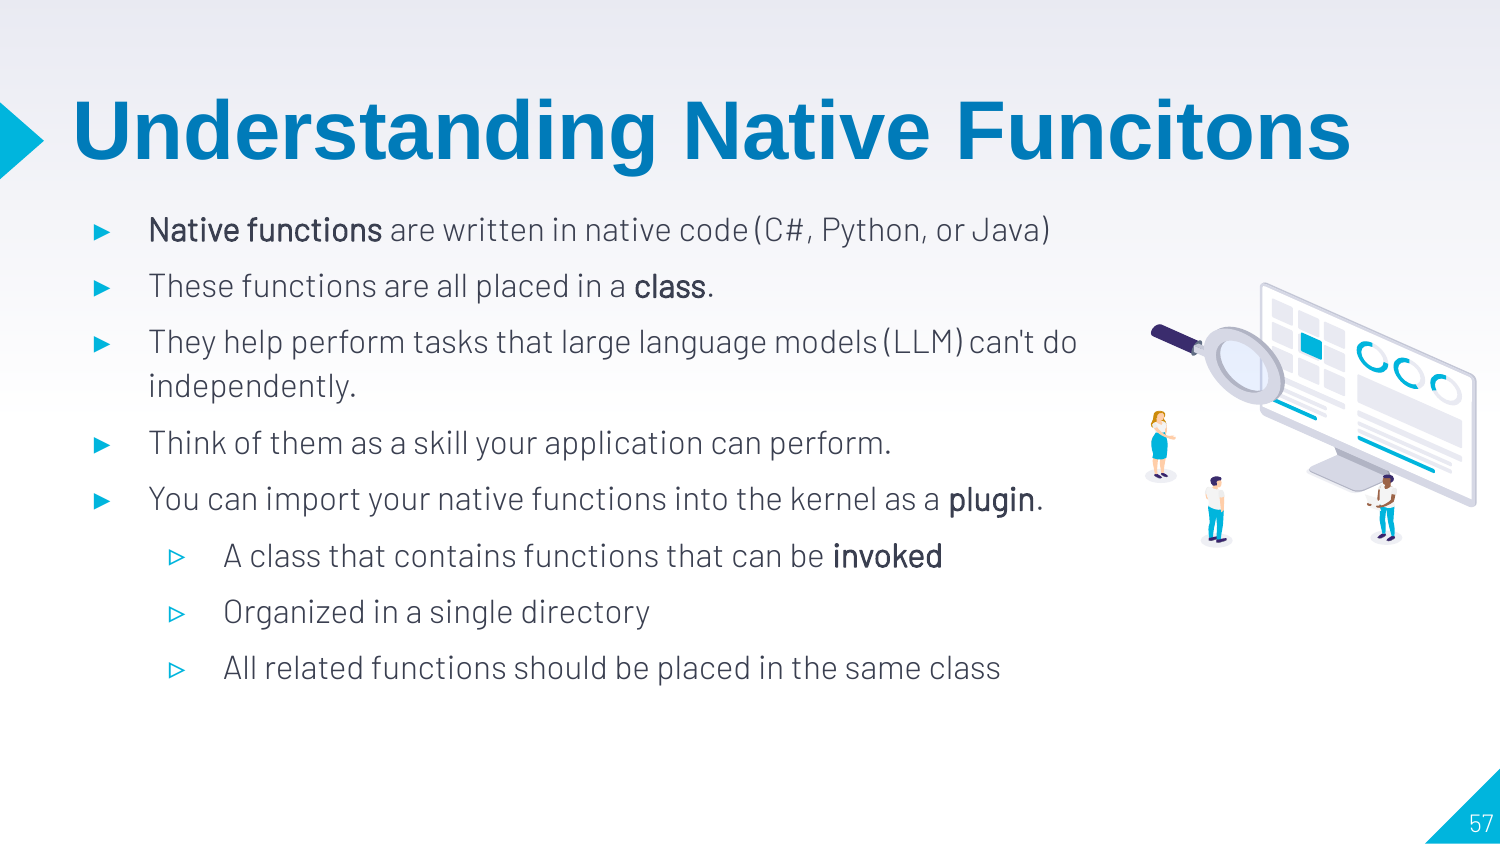

# Understanding Native Funcitons
Native functions are written in native code (C#, Python, or Java)
These functions are all placed in a class.
They help perform tasks that large language models (LLM) can't do independently.
Think of them as a skill your application can perform.
You can import your native functions into the kernel as a plugin.
A class that contains functions that can be invoked
Organized in a single directory
All related functions should be placed in the same class

57